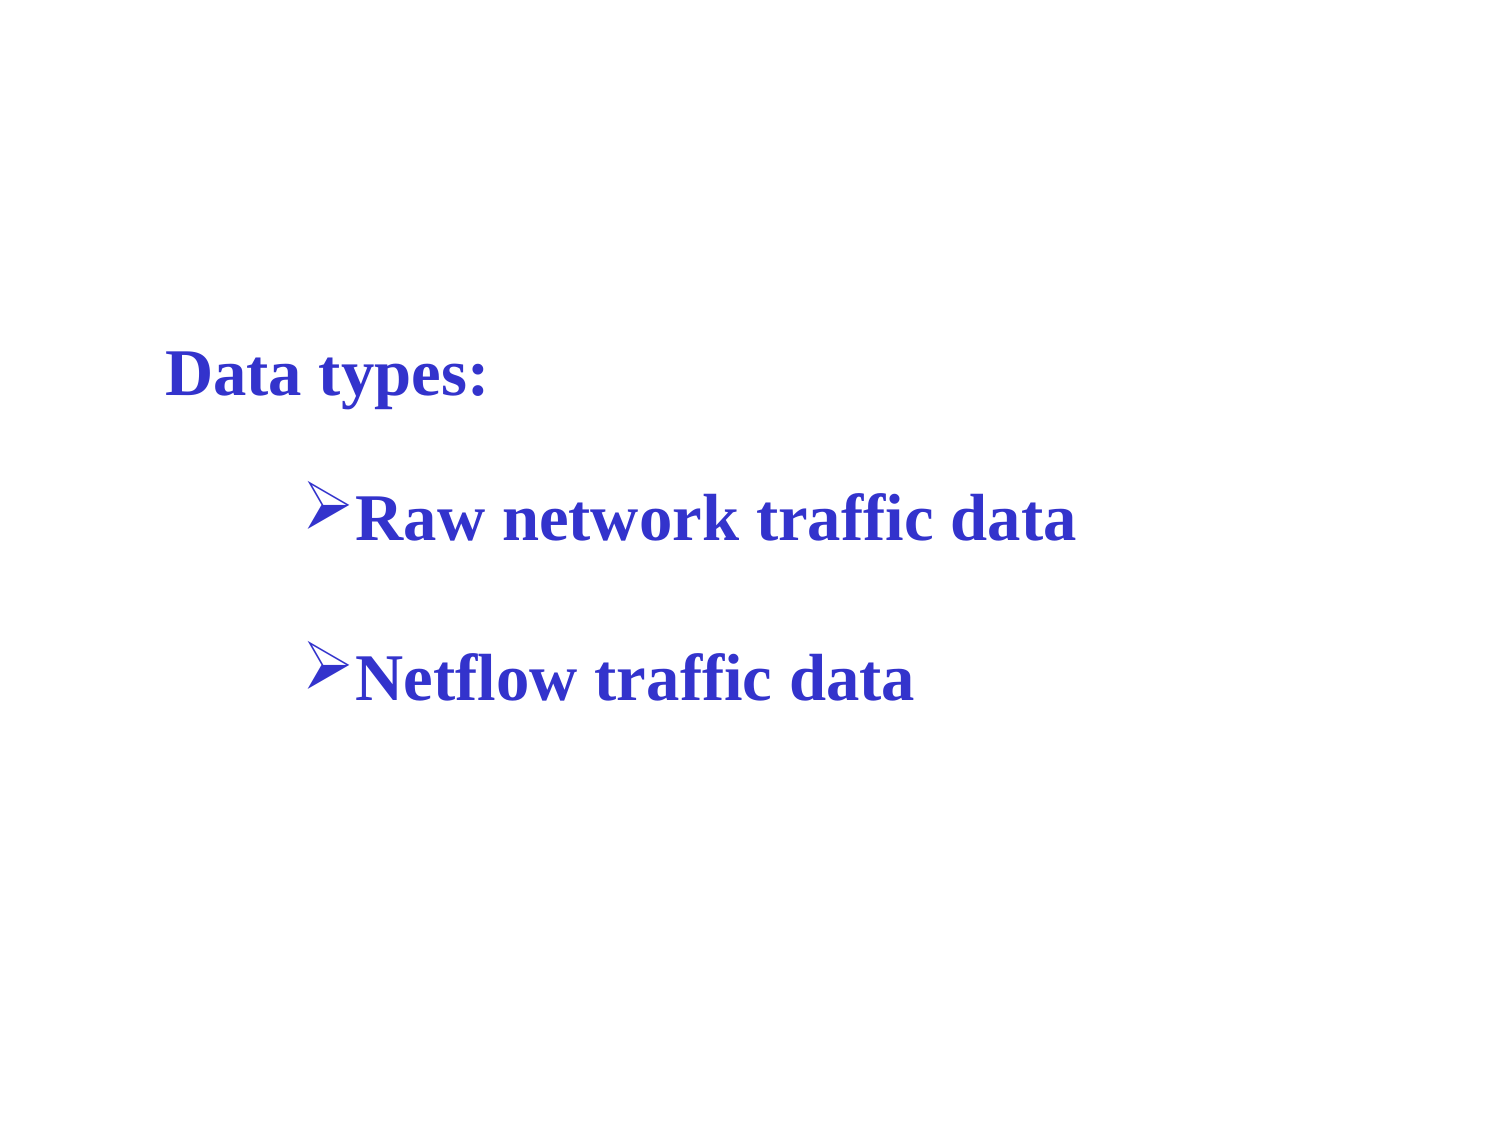

# Data types:
Raw network traffic data

Netflow traffic data
23